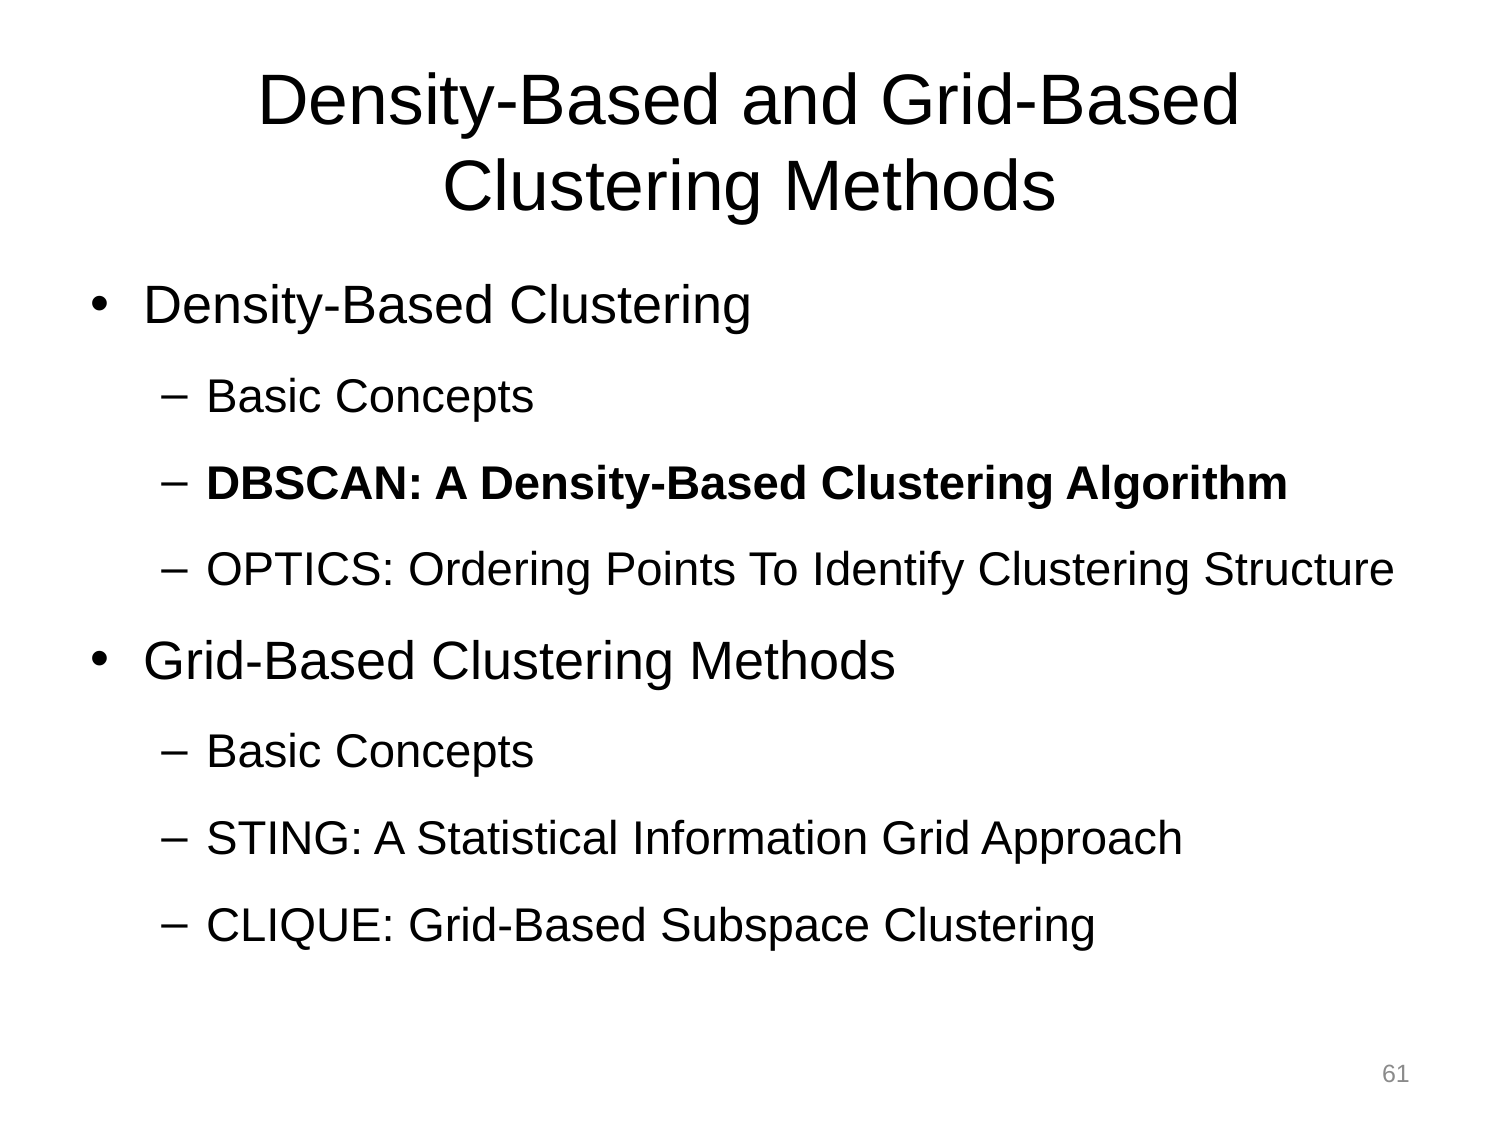

# Density-Based and Grid-Based Clustering Methods
Density-Based Clustering
Basic Concepts
DBSCAN: A Density-Based Clustering Algorithm
OPTICS: Ordering Points To Identify Clustering Structure
Grid-Based Clustering Methods
Basic Concepts
STING: A Statistical Information Grid Approach
CLIQUE: Grid-Based Subspace Clustering
61